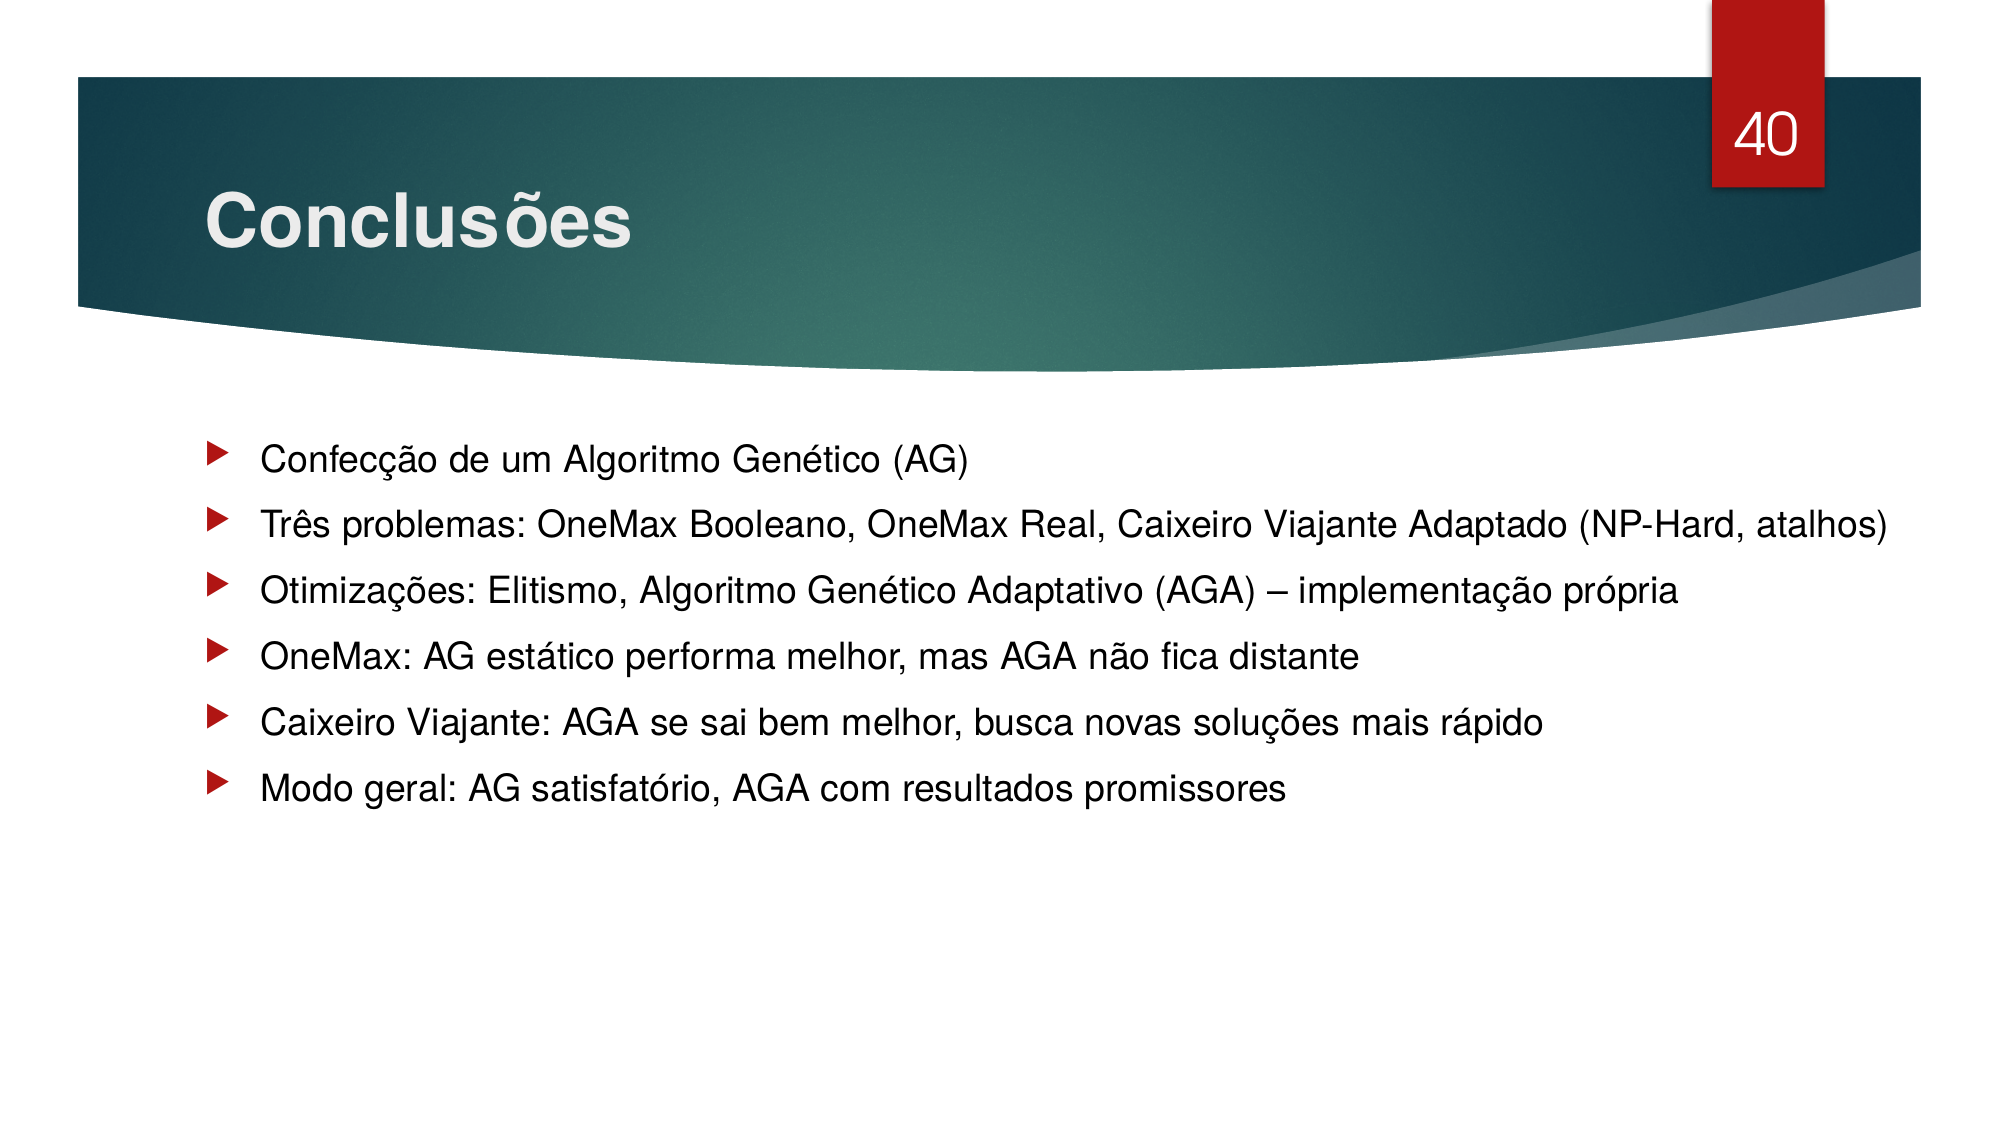

40
# Conclus	ões
Confecção de um Algoritmo Genético (AG)
Três problemas: OneMax Booleano, OneMax Real, Caixeiro Viajante Adaptado (NP-Hard, atalhos)
Otimizações: Elitismo, Algoritmo Genético Adaptativo (AGA) – implementação própria
OneMax: AG estático performa melhor, mas AGA não fica distante
Caixeiro Viajante: AGA se sai bem melhor, busca novas soluções mais rápido
Modo geral: AG satisfatório, AGA com resultados promissores